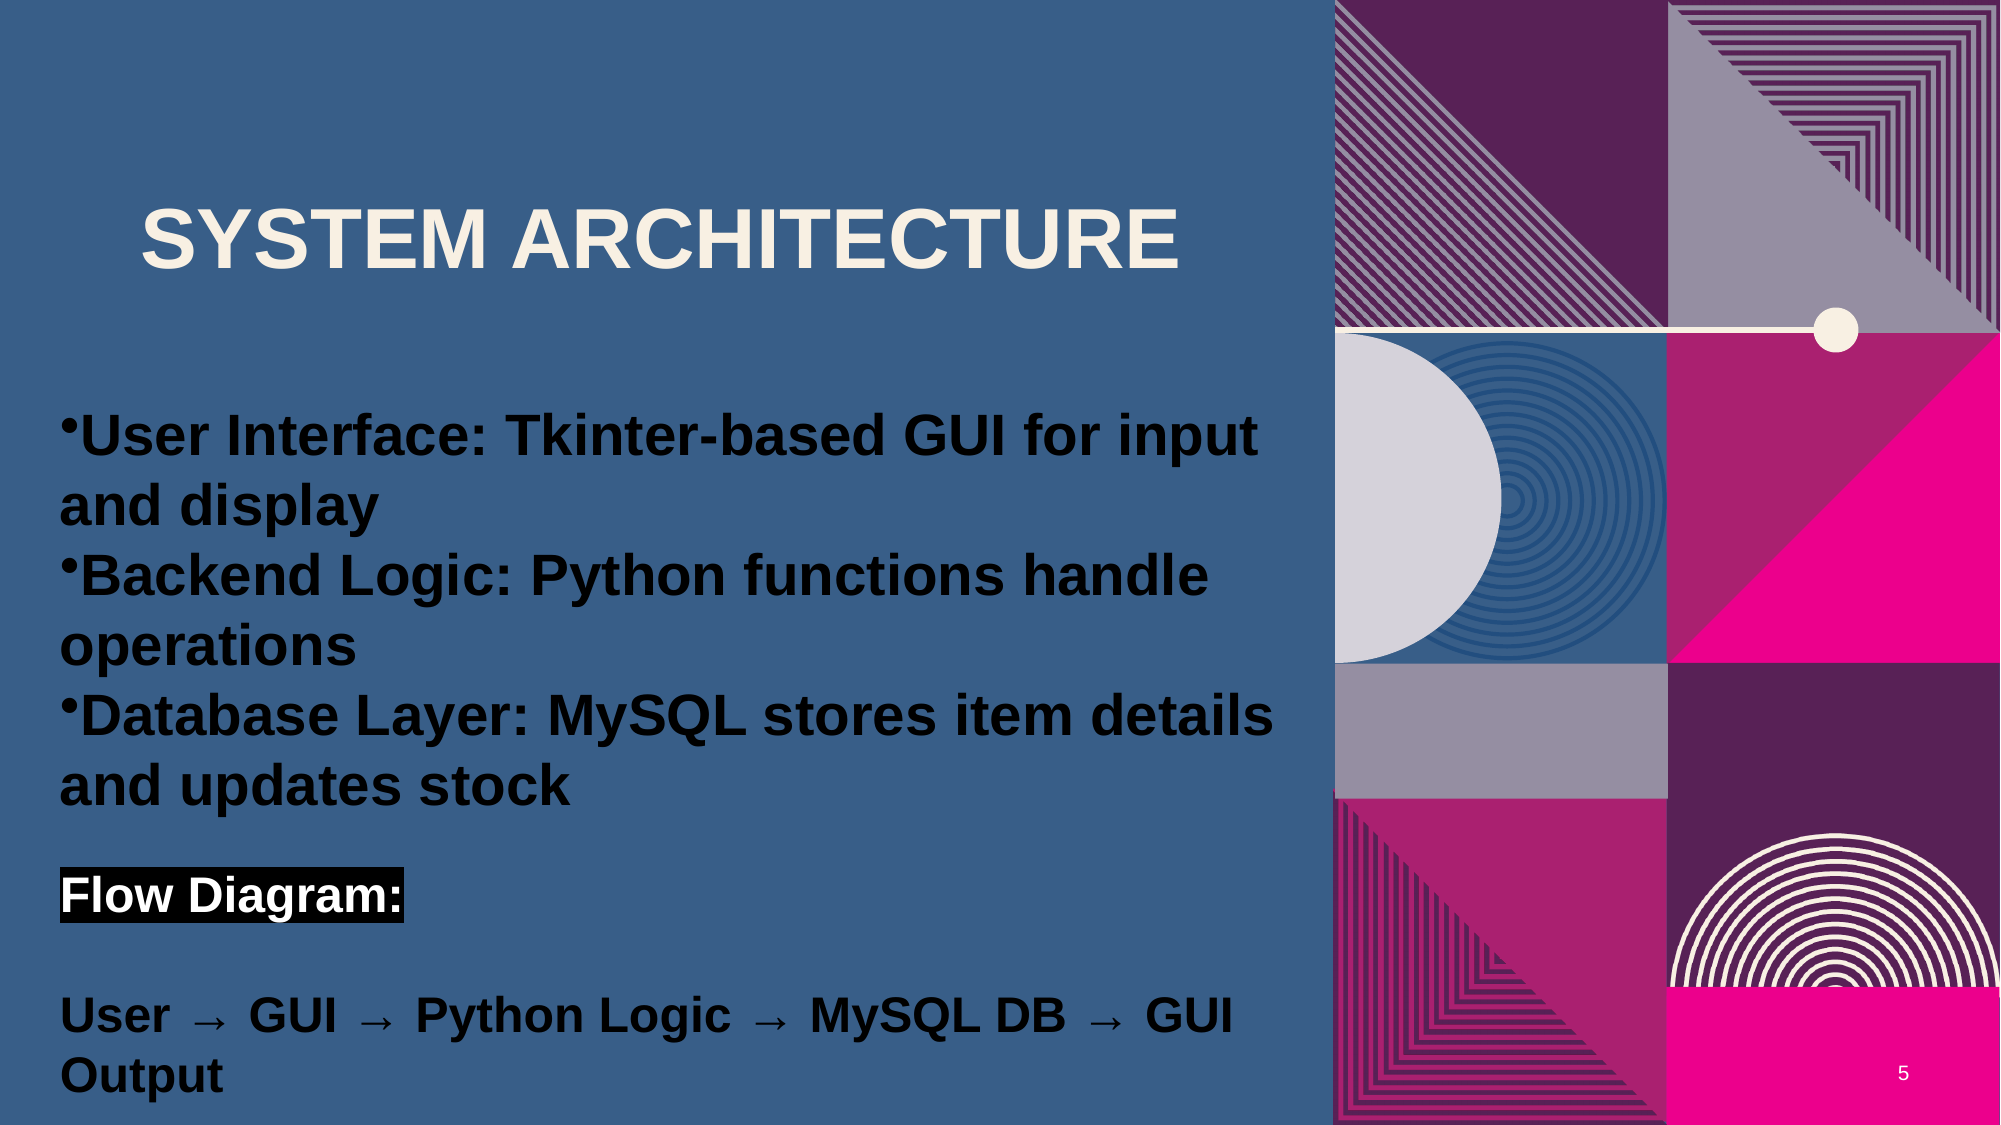

# System Architecture
User Interface: Tkinter-based GUI for input and display
Backend Logic: Python functions handle operations
Database Layer: MySQL stores item details and updates stock

Flow Diagram:

User → GUI → Python Logic → MySQL DB → GUI Output

5